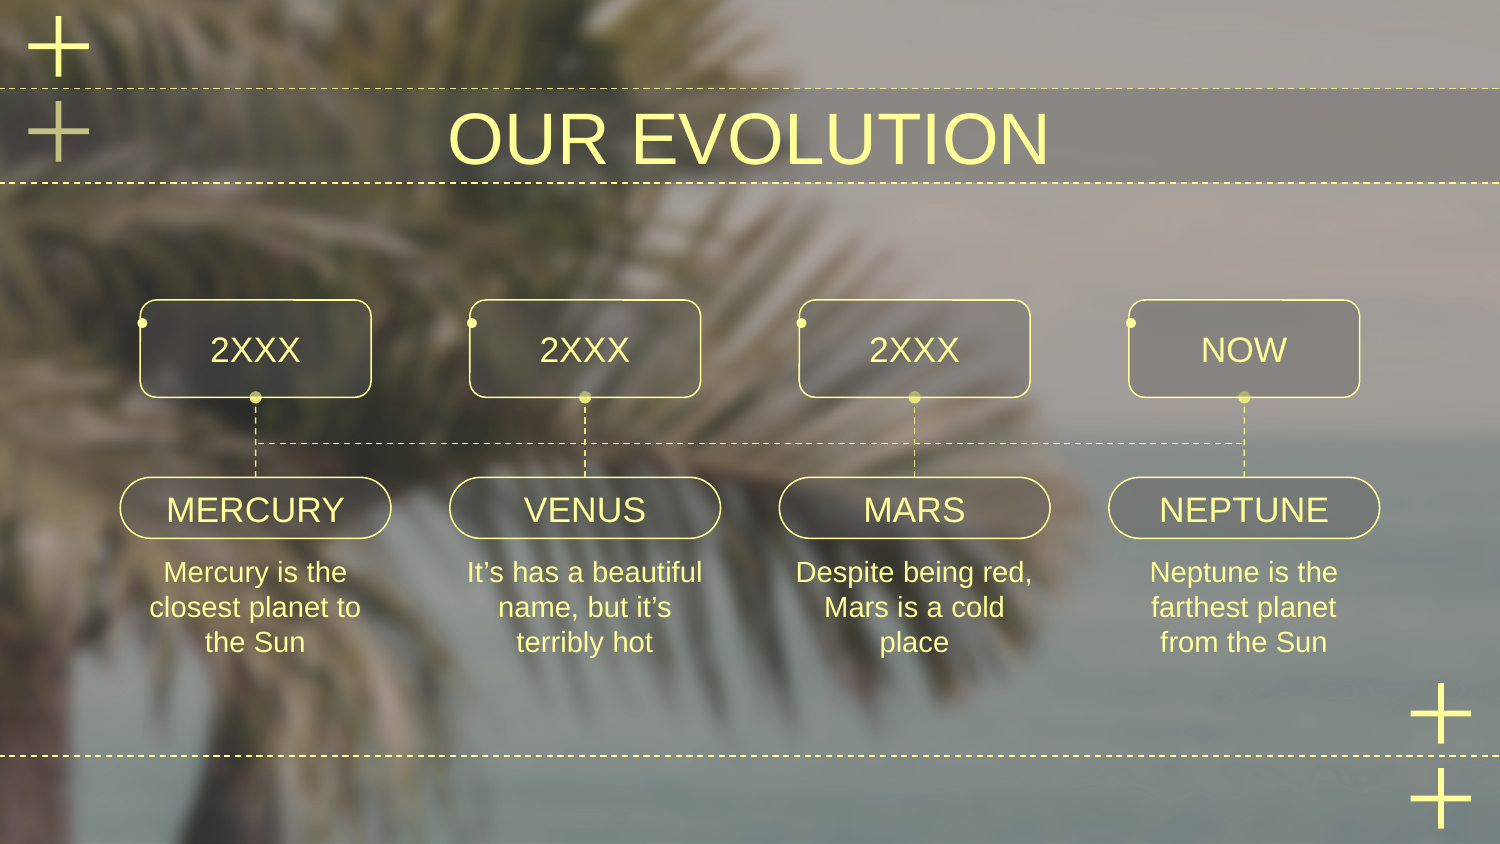

# OUR EVOLUTION

2XXX

2XXX

2XXX

NOW

MERCURY
VENUS
MARS
NEPTUNE
Mercury is the closest planet to the Sun
It’s has a beautiful name, but it’s terribly hot
Despite being red, Mars is a cold place
Neptune is the farthest planet from the Sun